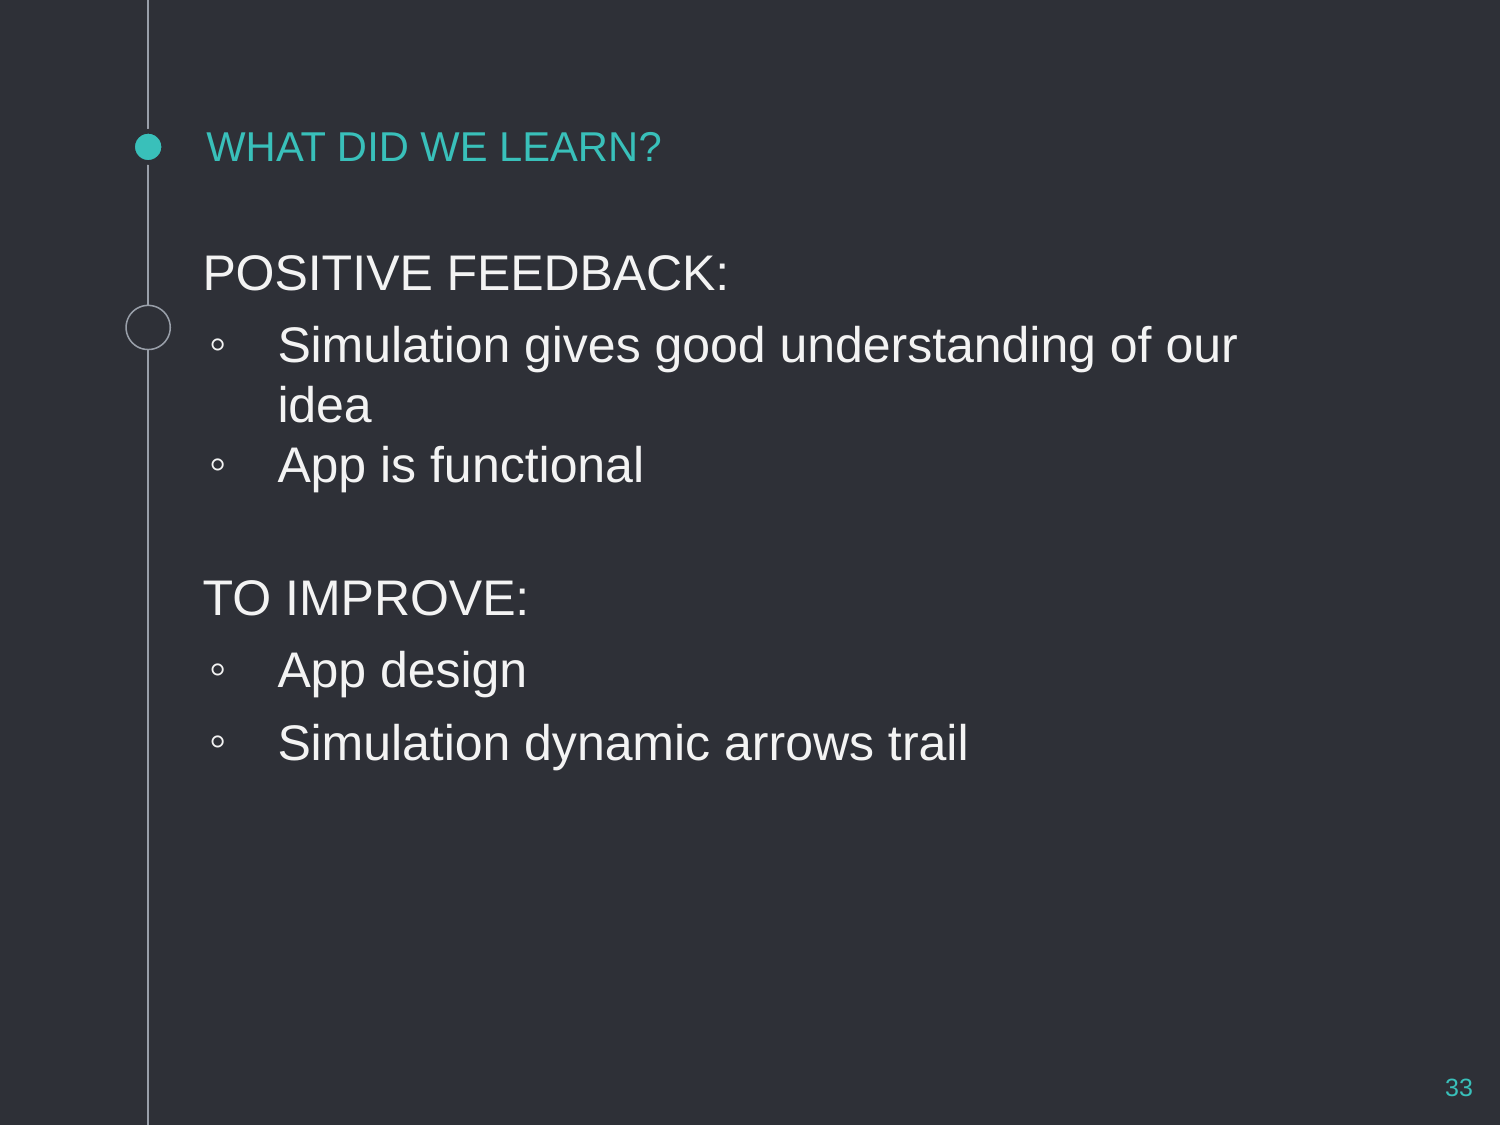

# WHAT DID WE LEARN?
POSITIVE FEEDBACK:
Simulation gives good understanding of our idea
App is functional

TO IMPROVE:
App design
Simulation dynamic arrows trail

33